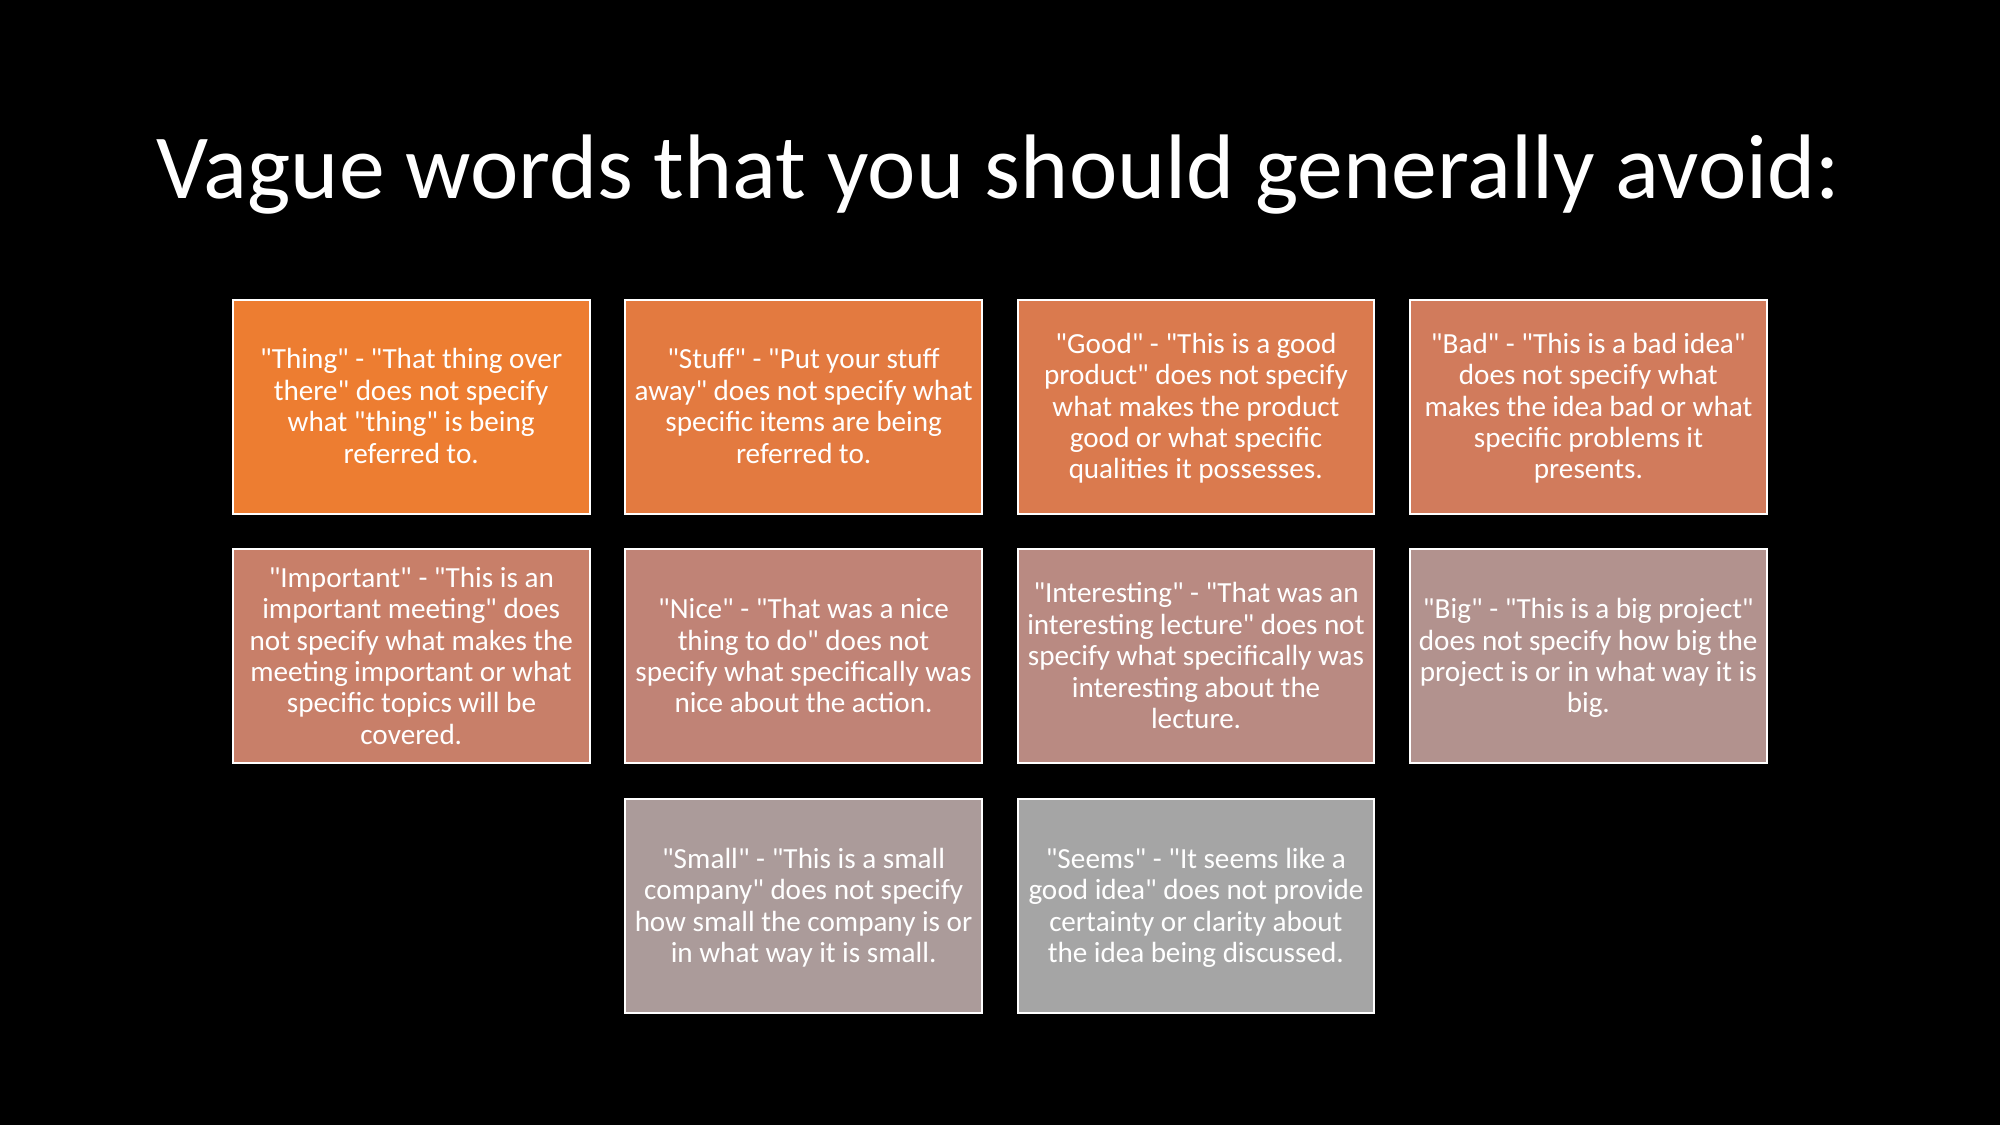

# Vague words that you should generally avoid:
"Thing" - "That thing over there" does not specify what "thing" is being referred to.
"Stuff" - "Put your stuff away" does not specify what specific items are being referred to.
"Good" - "This is a good product" does not specify what makes the product good or what specific qualities it possesses.
"Bad" - "This is a bad idea" does not specify what makes the idea bad or what specific problems it presents.
"Important" - "This is an important meeting" does not specify what makes the meeting important or what specific topics will be covered.
"Nice" - "That was a nice thing to do" does not specify what specifically was nice about the action.
"Interesting" - "That was an interesting lecture" does not specify what specifically was interesting about the lecture.
"Big" - "This is a big project" does not specify how big the project is or in what way it is big.
"Small" - "This is a small company" does not specify how small the company is or in what way it is small.
"Seems" - "It seems like a good idea" does not provide certainty or clarity about the idea being discussed.